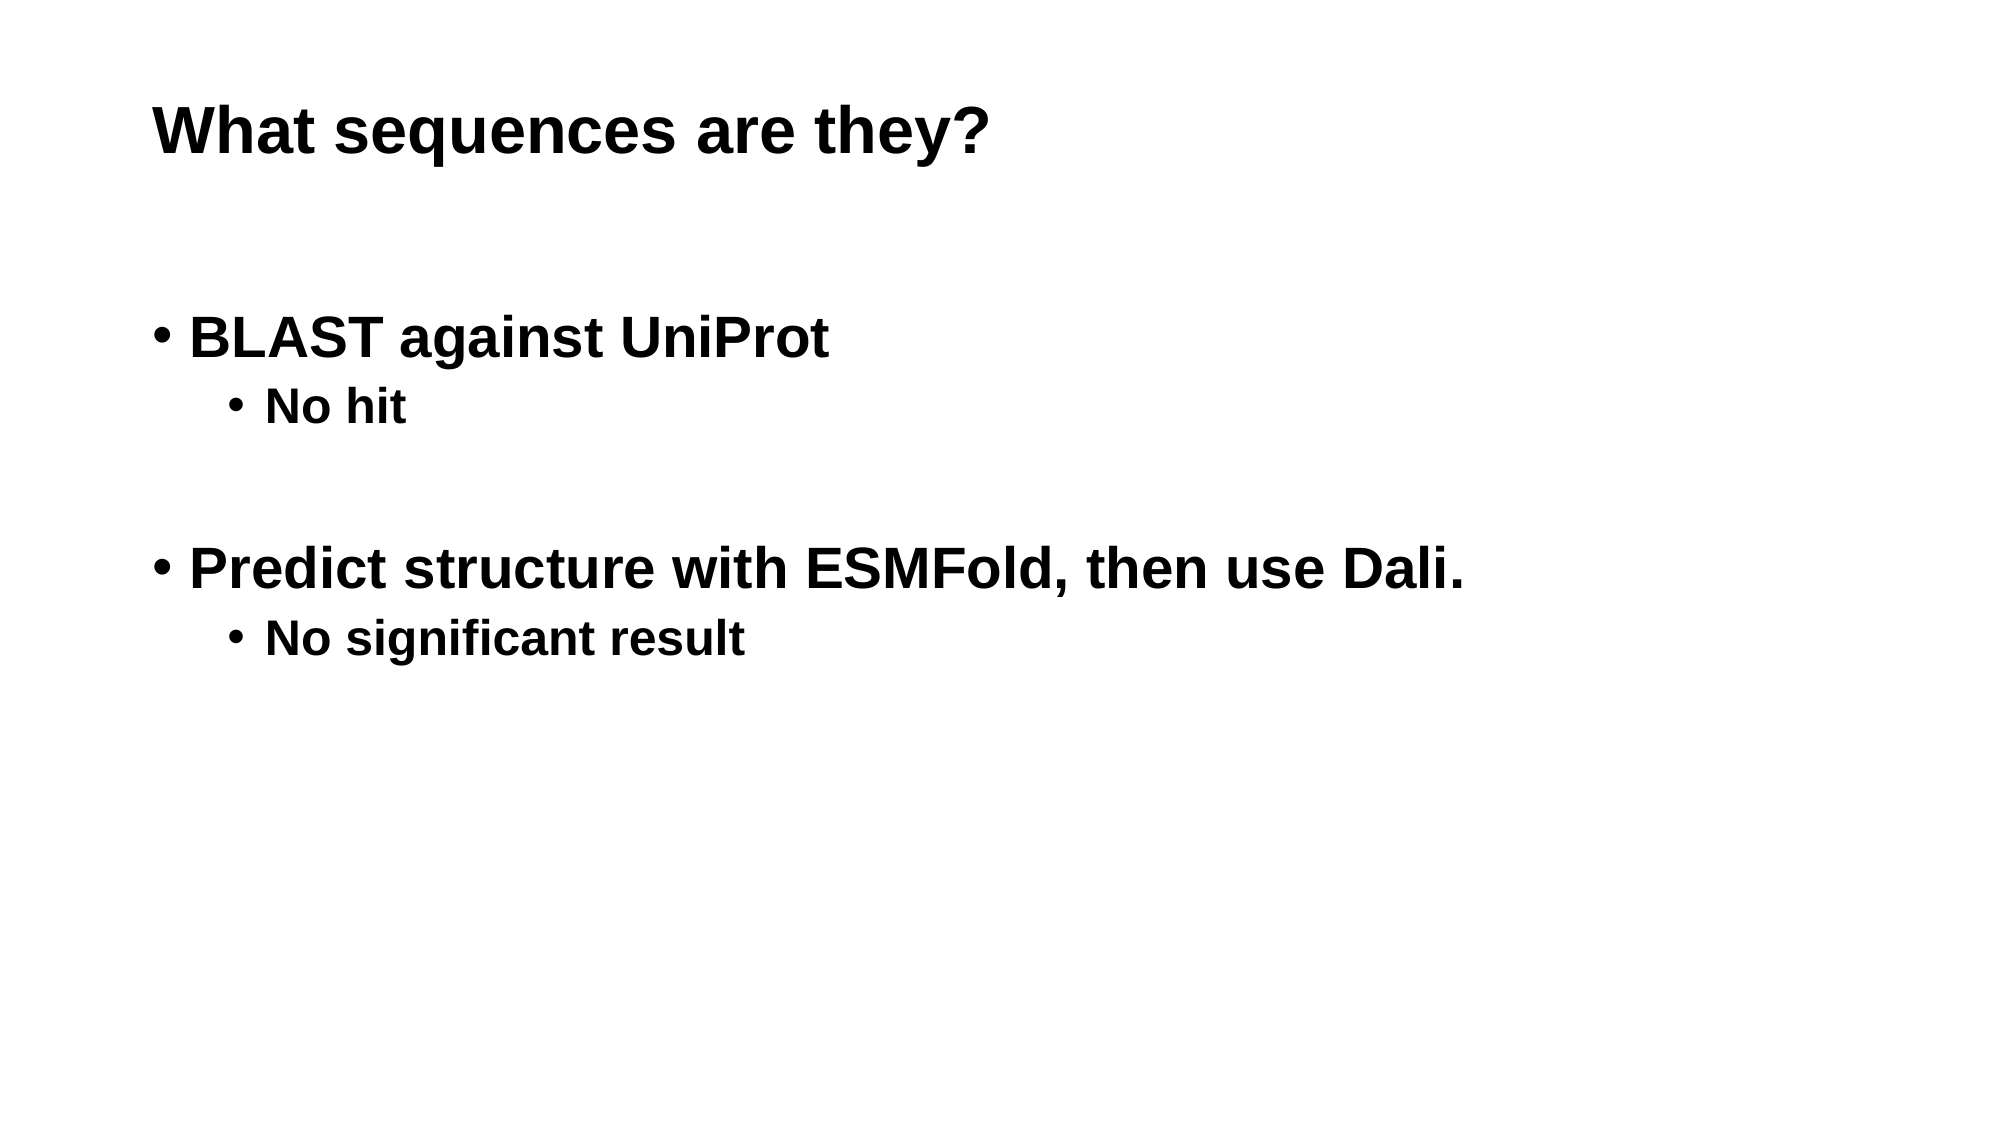

# What sequences are they?
BLAST against UniProt
No hit

Predict structure with ESMFold, then use Dali.
No significant result